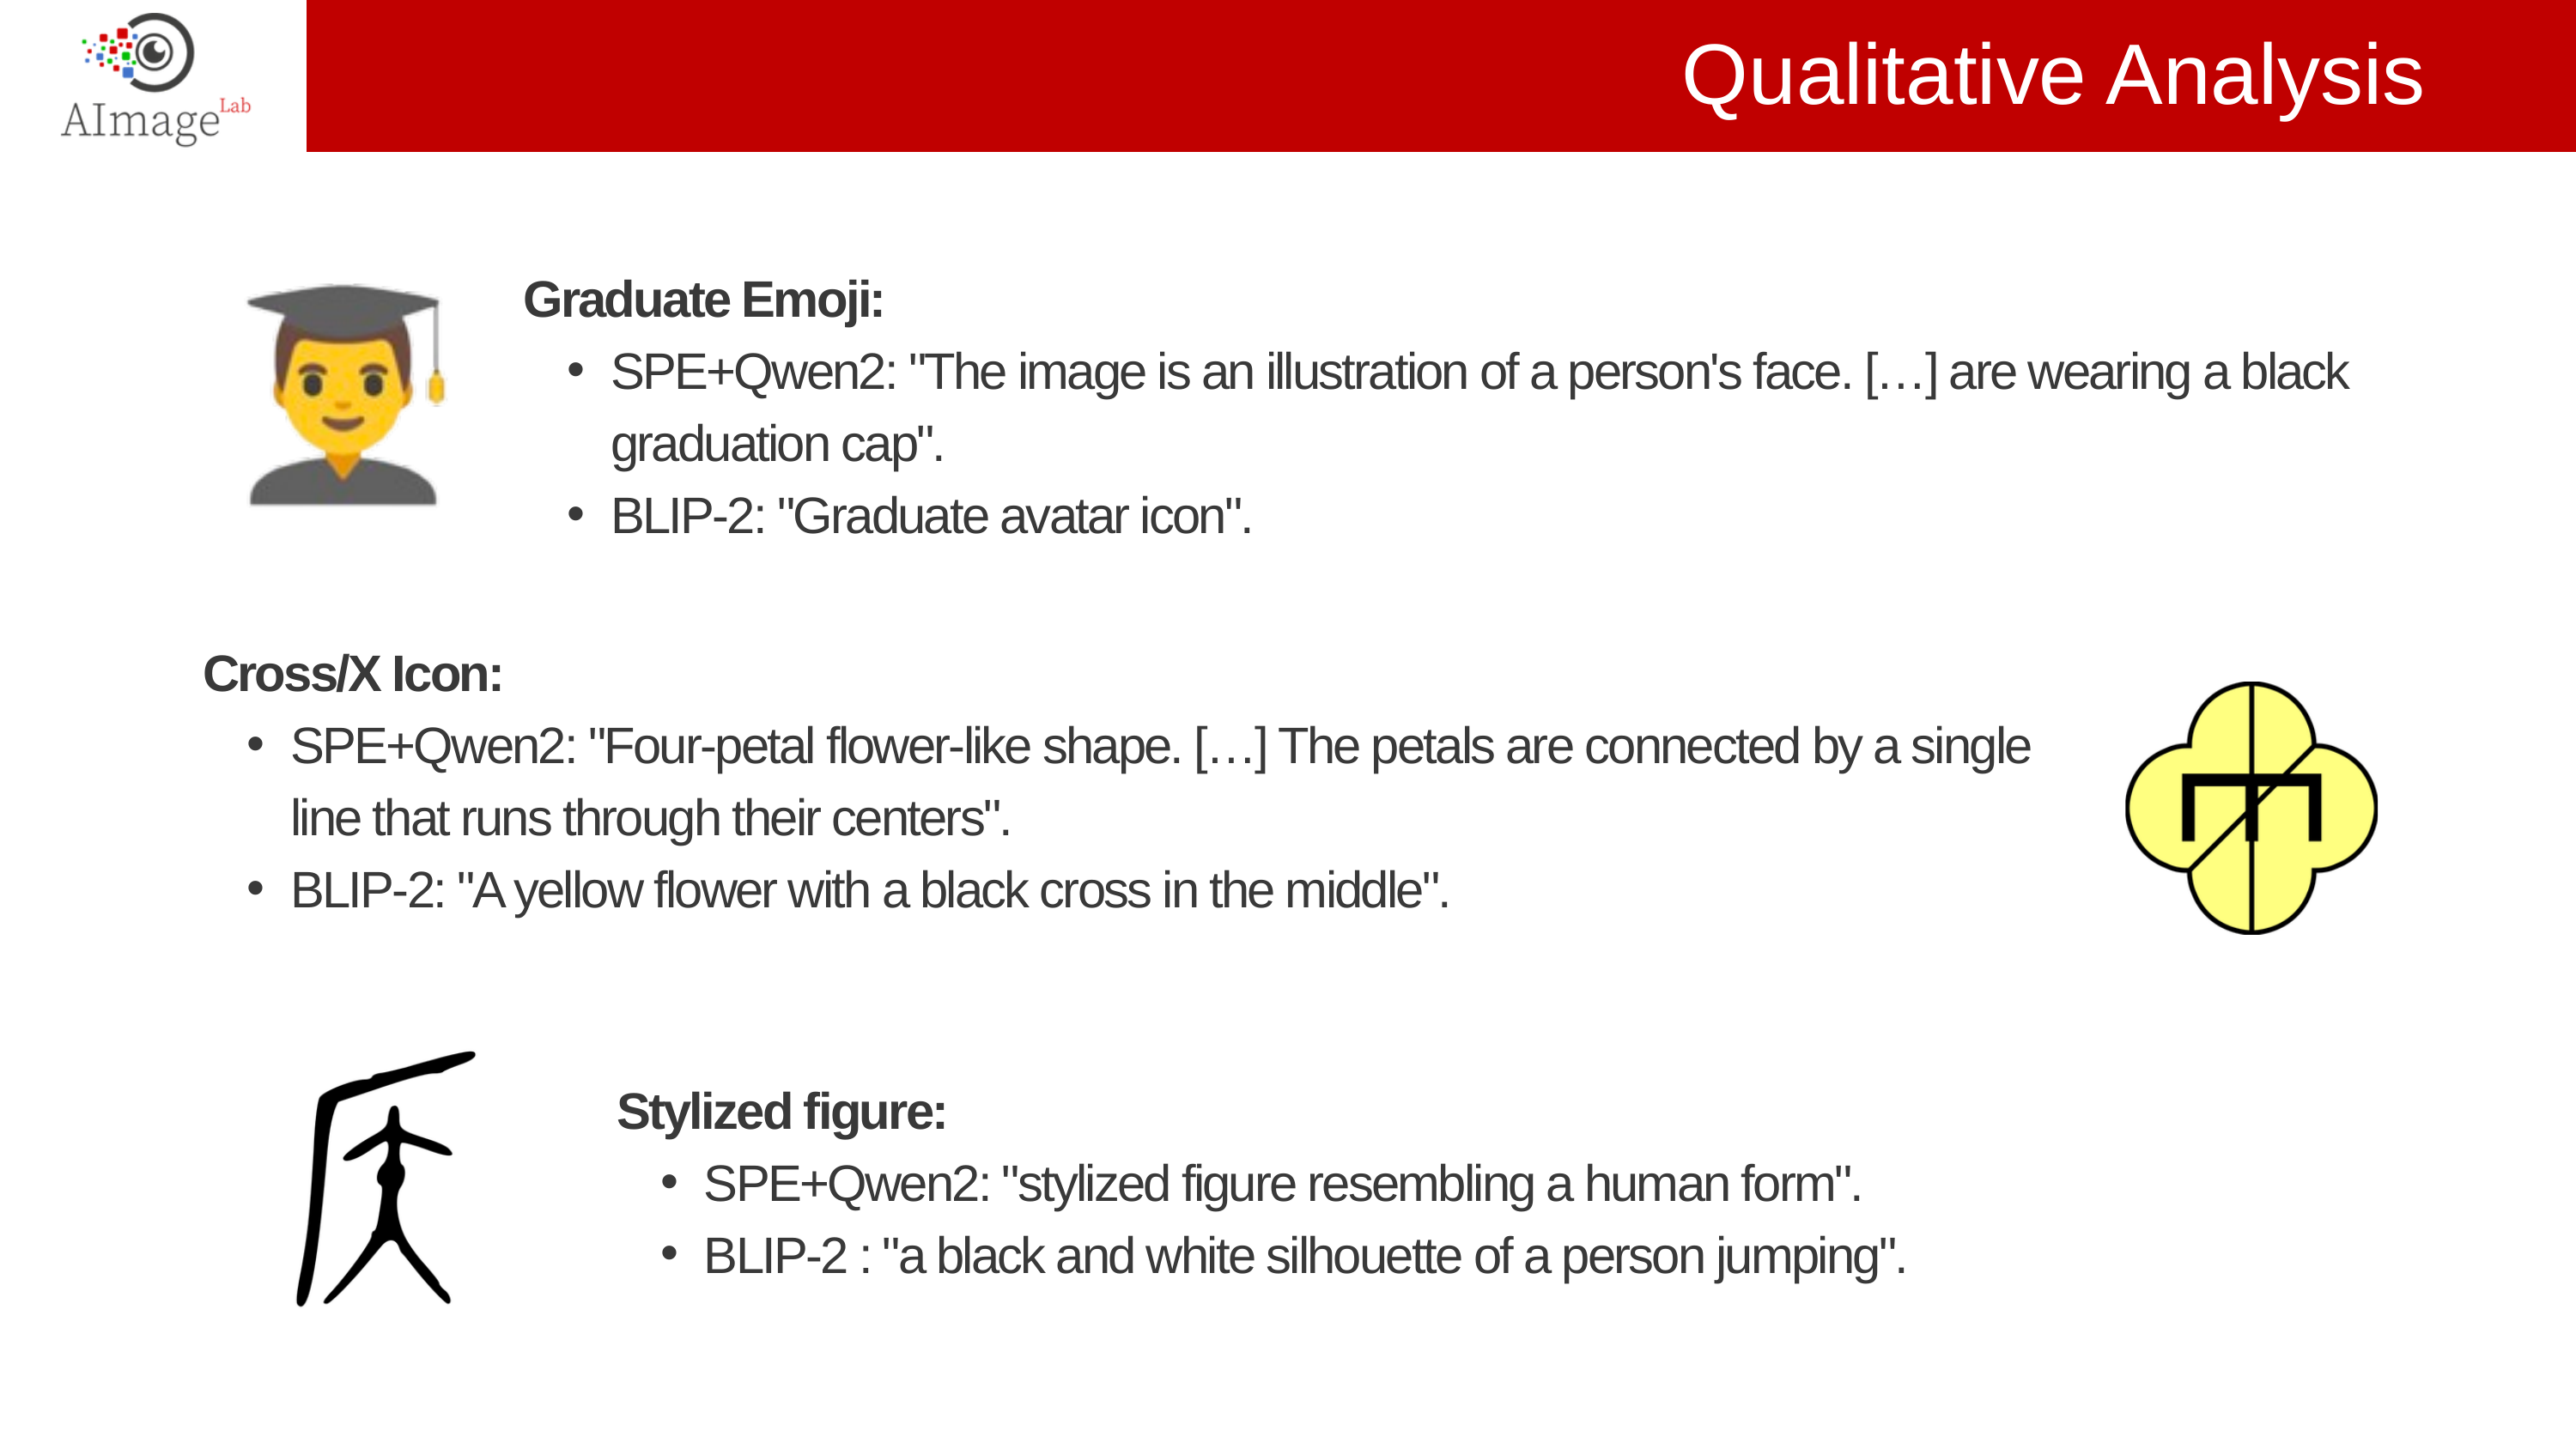

Qualitative Analysis

Graduate Emoji:
SPE+Qwen2: "The image is an illustration of a person's face. […] are wearing a black graduation cap".
BLIP-2: "Graduate avatar icon".

Cross/X Icon:
SPE+Qwen2: "Four-petal flower-like shape. […] The petals are connected by a single line that runs through their centers".
BLIP-2: "A yellow flower with a black cross in the middle".

Stylized figure:
SPE+Qwen2: "stylized figure resembling a human form".
BLIP-2 : "a black and white silhouette of a person jumping".